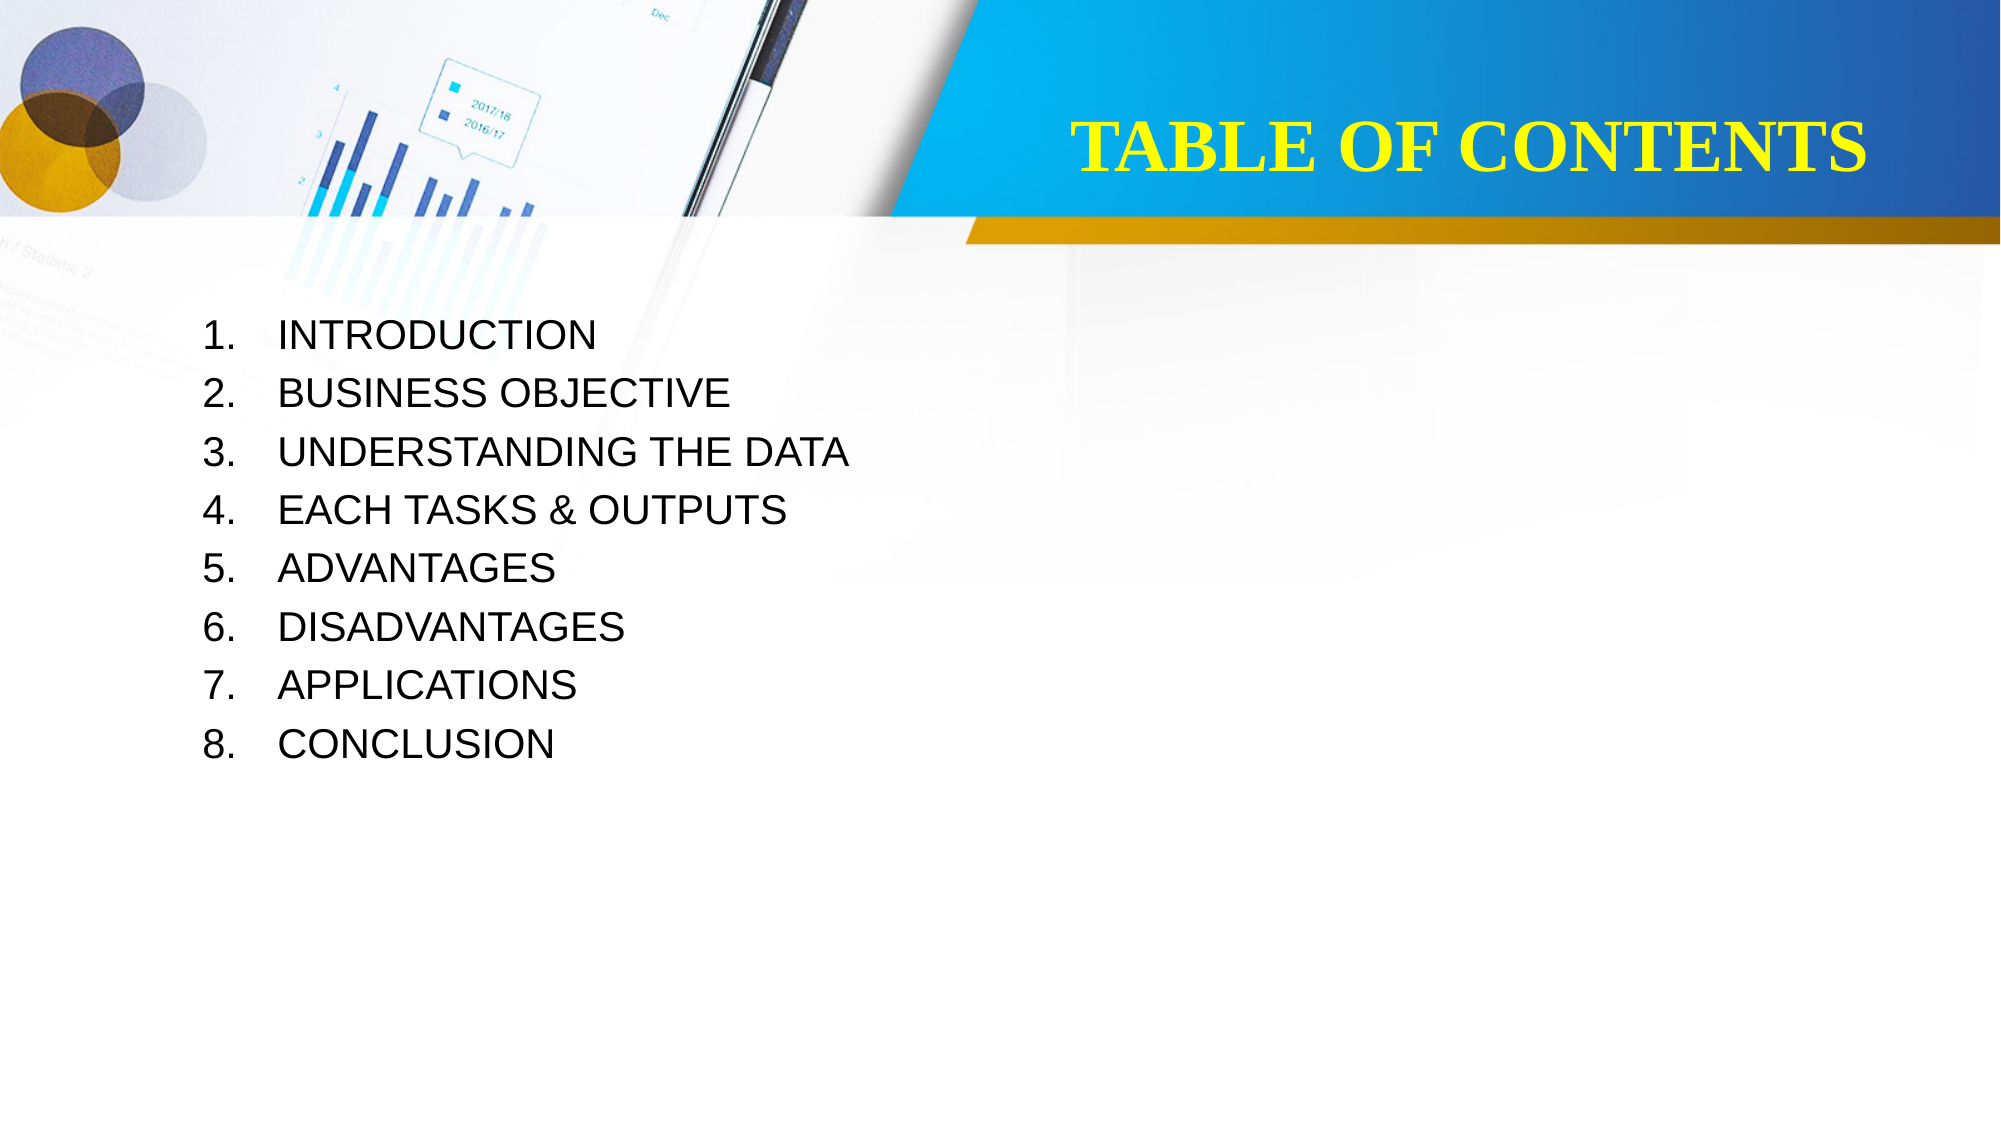

# TABLE OF CONTENTS
INTRODUCTION
BUSINESS OBJECTIVE
UNDERSTANDING THE DATA
EACH TASKS & OUTPUTS
ADVANTAGES
DISADVANTAGES
APPLICATIONS
CONCLUSION